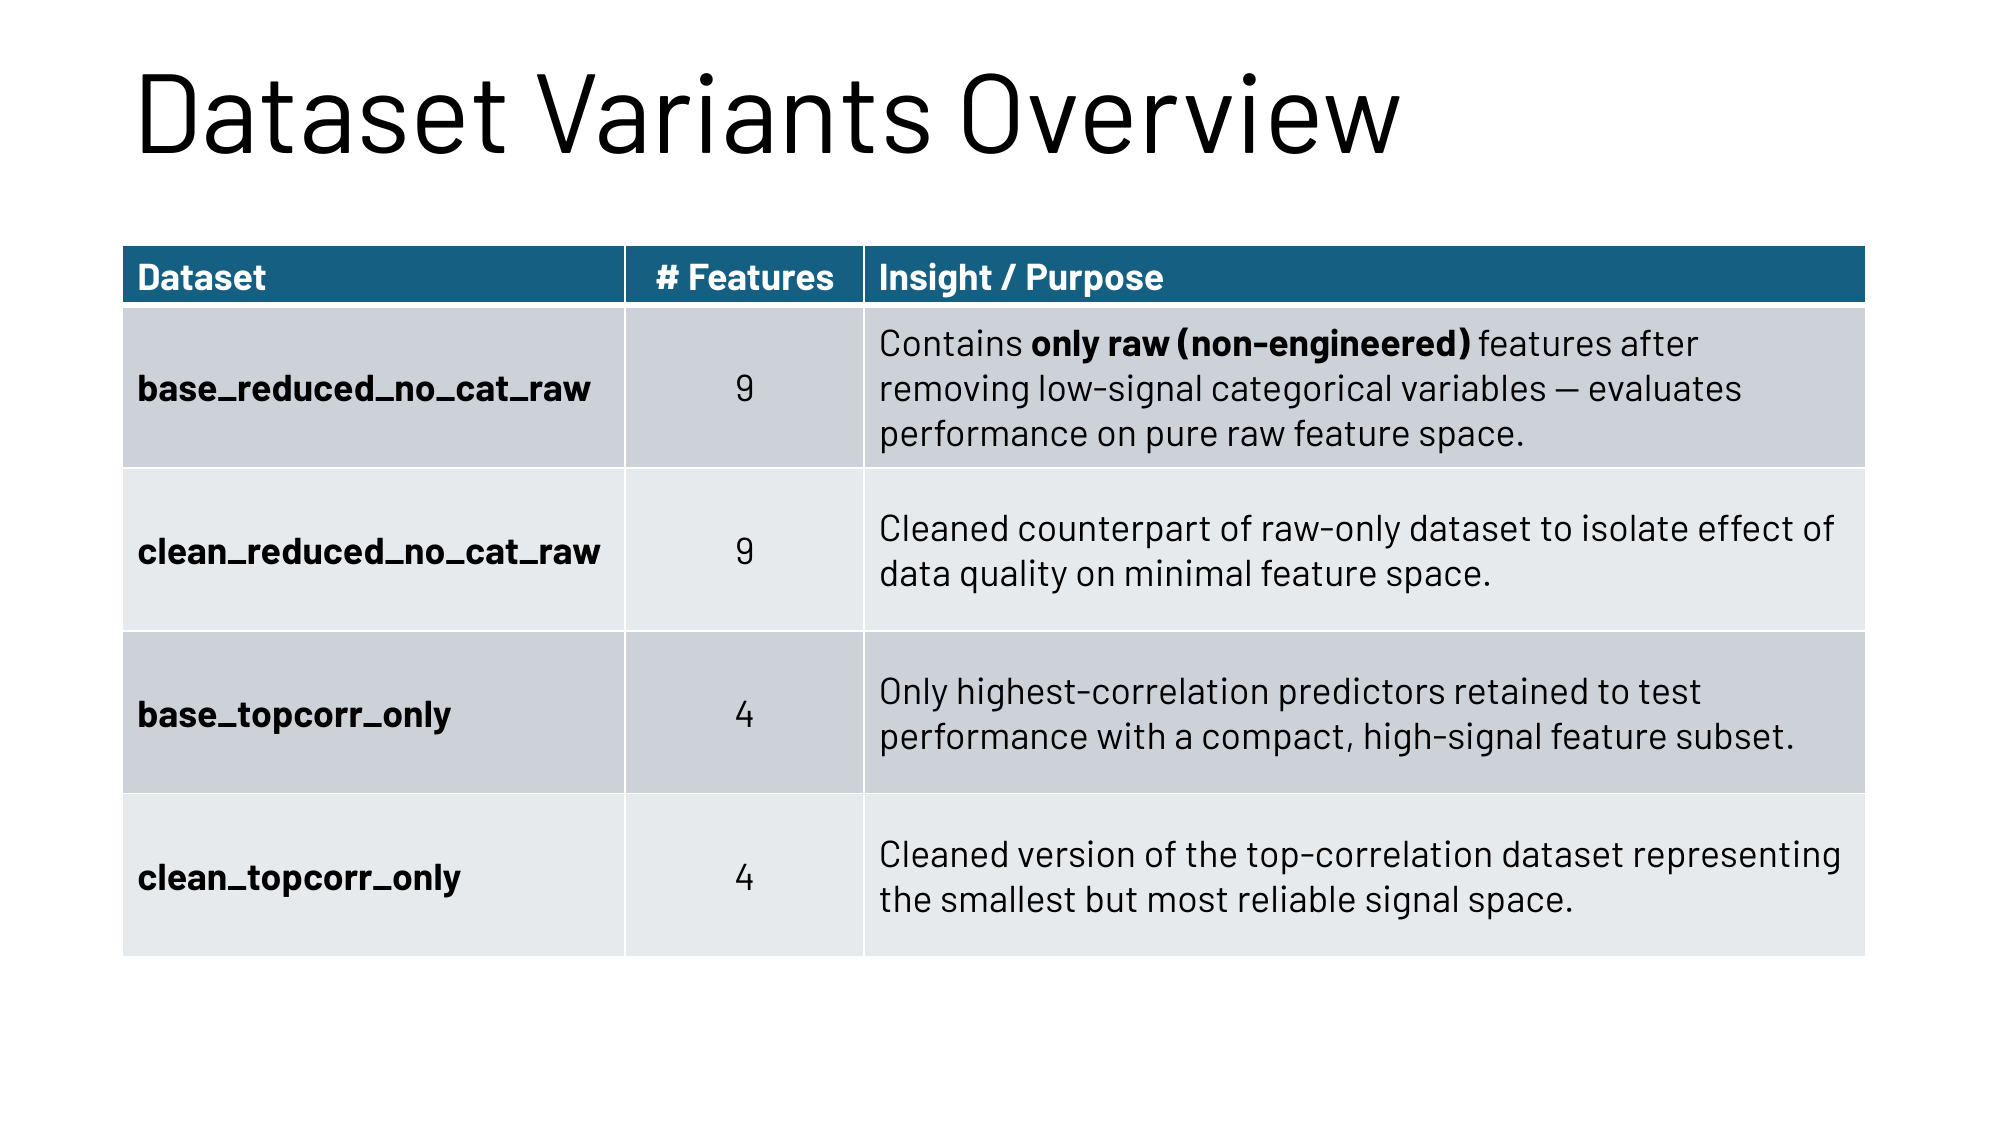

Dataset Variants Overview
| Dataset | # Features | Insight / Purpose |
| --- | --- | --- |
| base\_reduced\_no\_cat\_raw | 9 | Contains only raw (non-engineered) features after removing low-signal categorical variables — evaluates performance on pure raw feature space. |
| clean\_reduced\_no\_cat\_raw | 9 | Cleaned counterpart of raw-only dataset to isolate effect of data quality on minimal feature space. |
| base\_topcorr\_only | 4 | Only highest-correlation predictors retained to test performance with a compact, high-signal feature subset. |
| clean\_topcorr\_only | 4 | Cleaned version of the top-correlation dataset representing the smallest but most reliable signal space. |